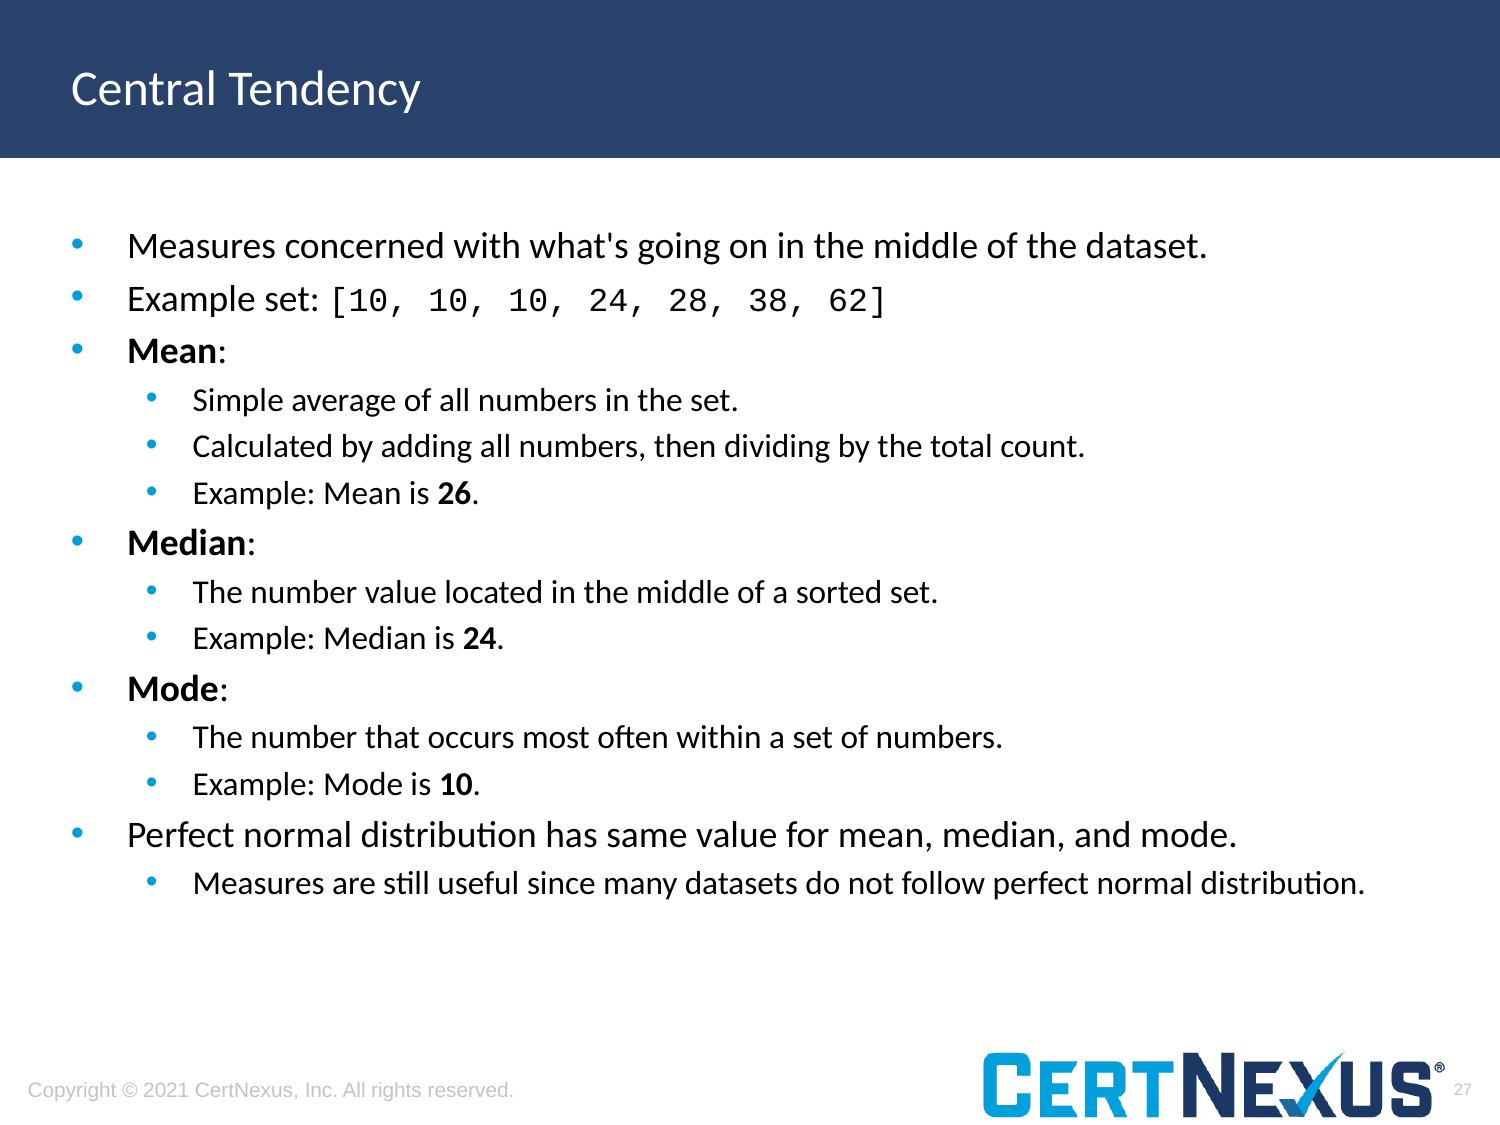

# Central Tendency
Measures concerned with what's going on in the middle of the dataset.
Example set: [10, 10, 10, 24, 28, 38, 62]
Mean:
Simple average of all numbers in the set.
Calculated by adding all numbers, then dividing by the total count.
Example: Mean is 26.
Median:
The number value located in the middle of a sorted set.
Example: Median is 24.
Mode:
The number that occurs most often within a set of numbers.
Example: Mode is 10.
Perfect normal distribution has same value for mean, median, and mode.
Measures are still useful since many datasets do not follow perfect normal distribution.
27